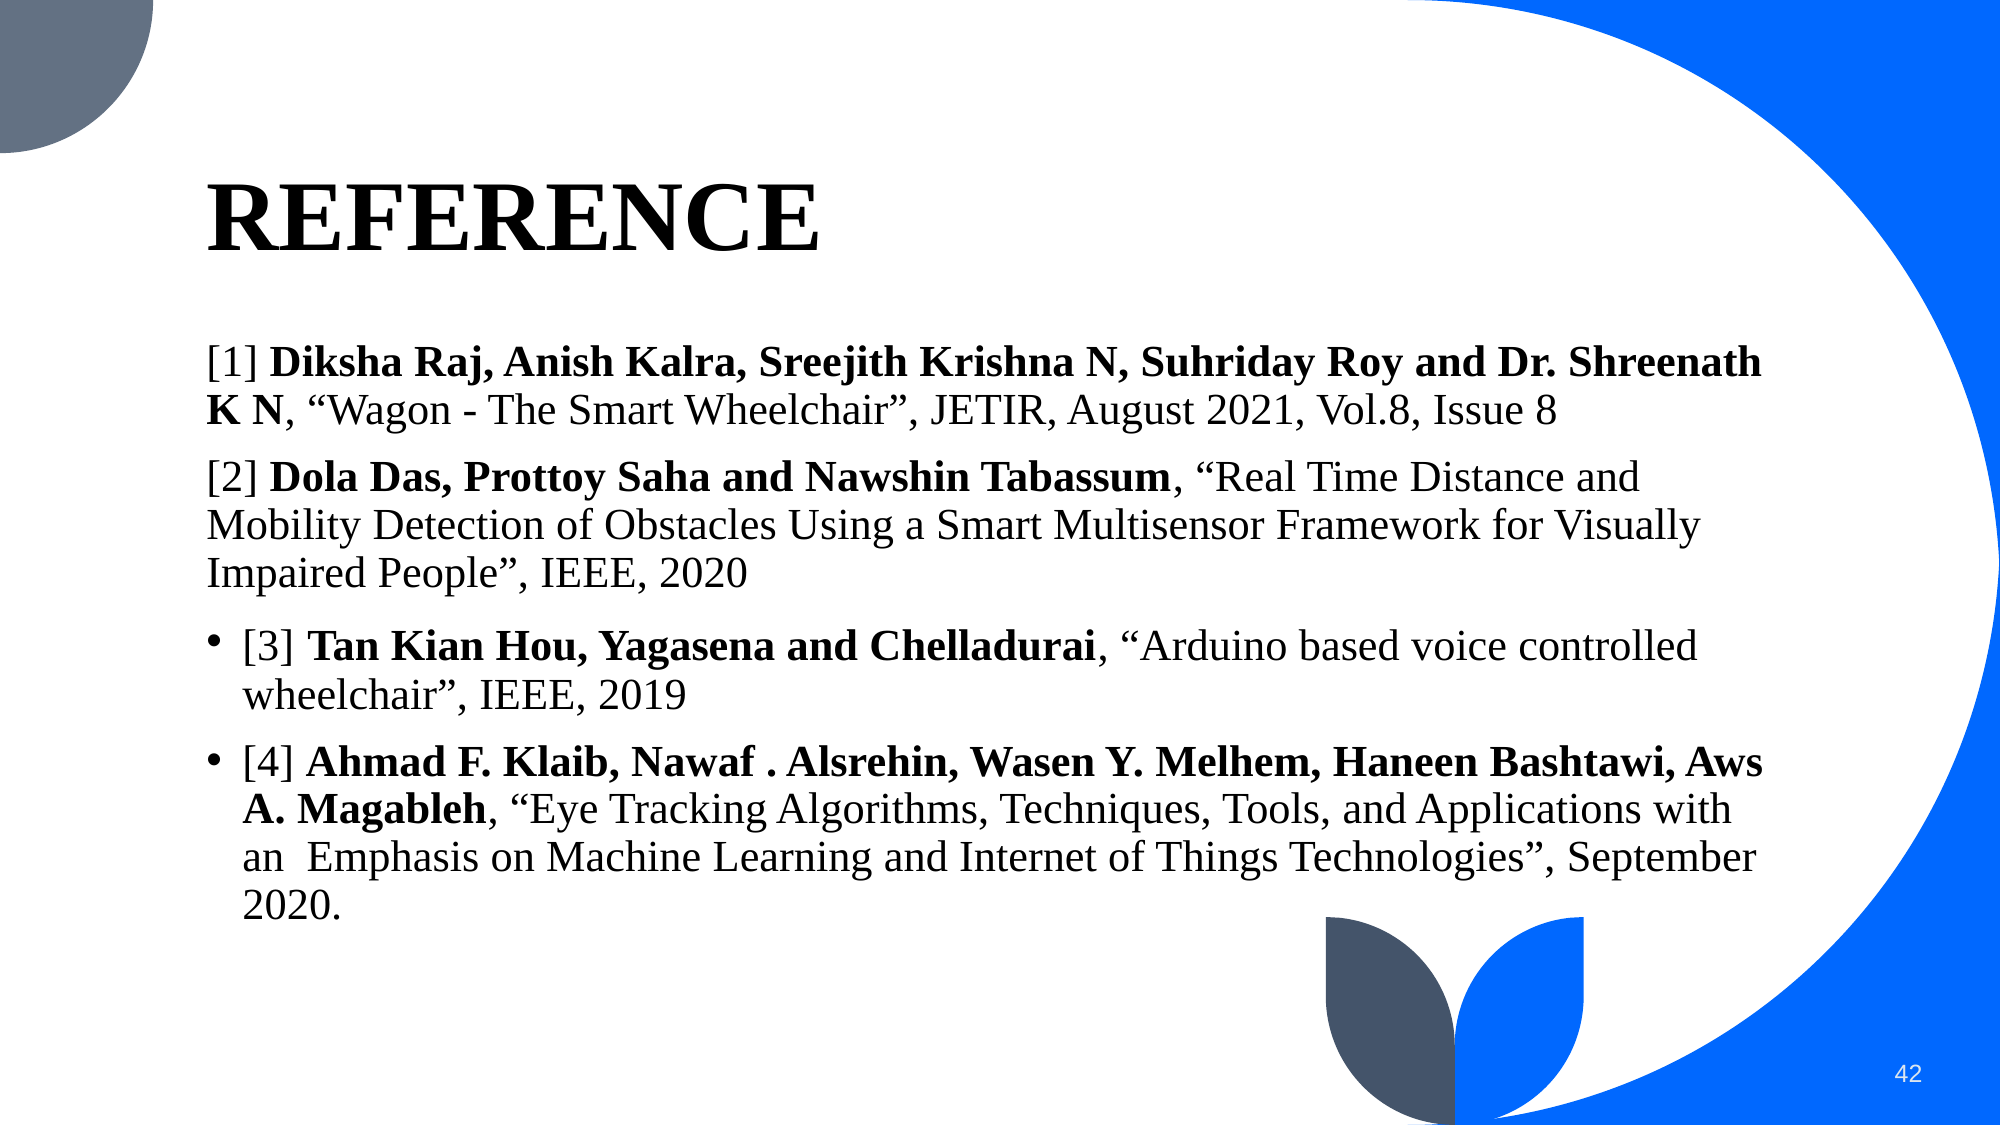

# REFERENCE
[1] Diksha Raj, Anish Kalra, Sreejith Krishna N, Suhriday Roy and Dr. Shreenath K N, “Wagon - The Smart Wheelchair”, JETIR, August 2021, Vol.8, Issue 8
[2] Dola Das, Prottoy Saha and Nawshin Tabassum, “Real Time Distance and Mobility Detection of Obstacles Using a Smart Multisensor Framework for Visually Impaired People”, IEEE, 2020
[3] Tan Kian Hou, Yagasena and Chelladurai, “Arduino based voice controlled wheelchair”, IEEE, 2019
[4] Ahmad F. Klaib, Nawaf . Alsrehin, Wasen Y. Melhem, Haneen Bashtawi, Aws A. Magableh, “Eye Tracking Algorithms, Techniques, Tools, and Applications with an  Emphasis on Machine Learning and Internet of Things Technologies”, September 2020.

42